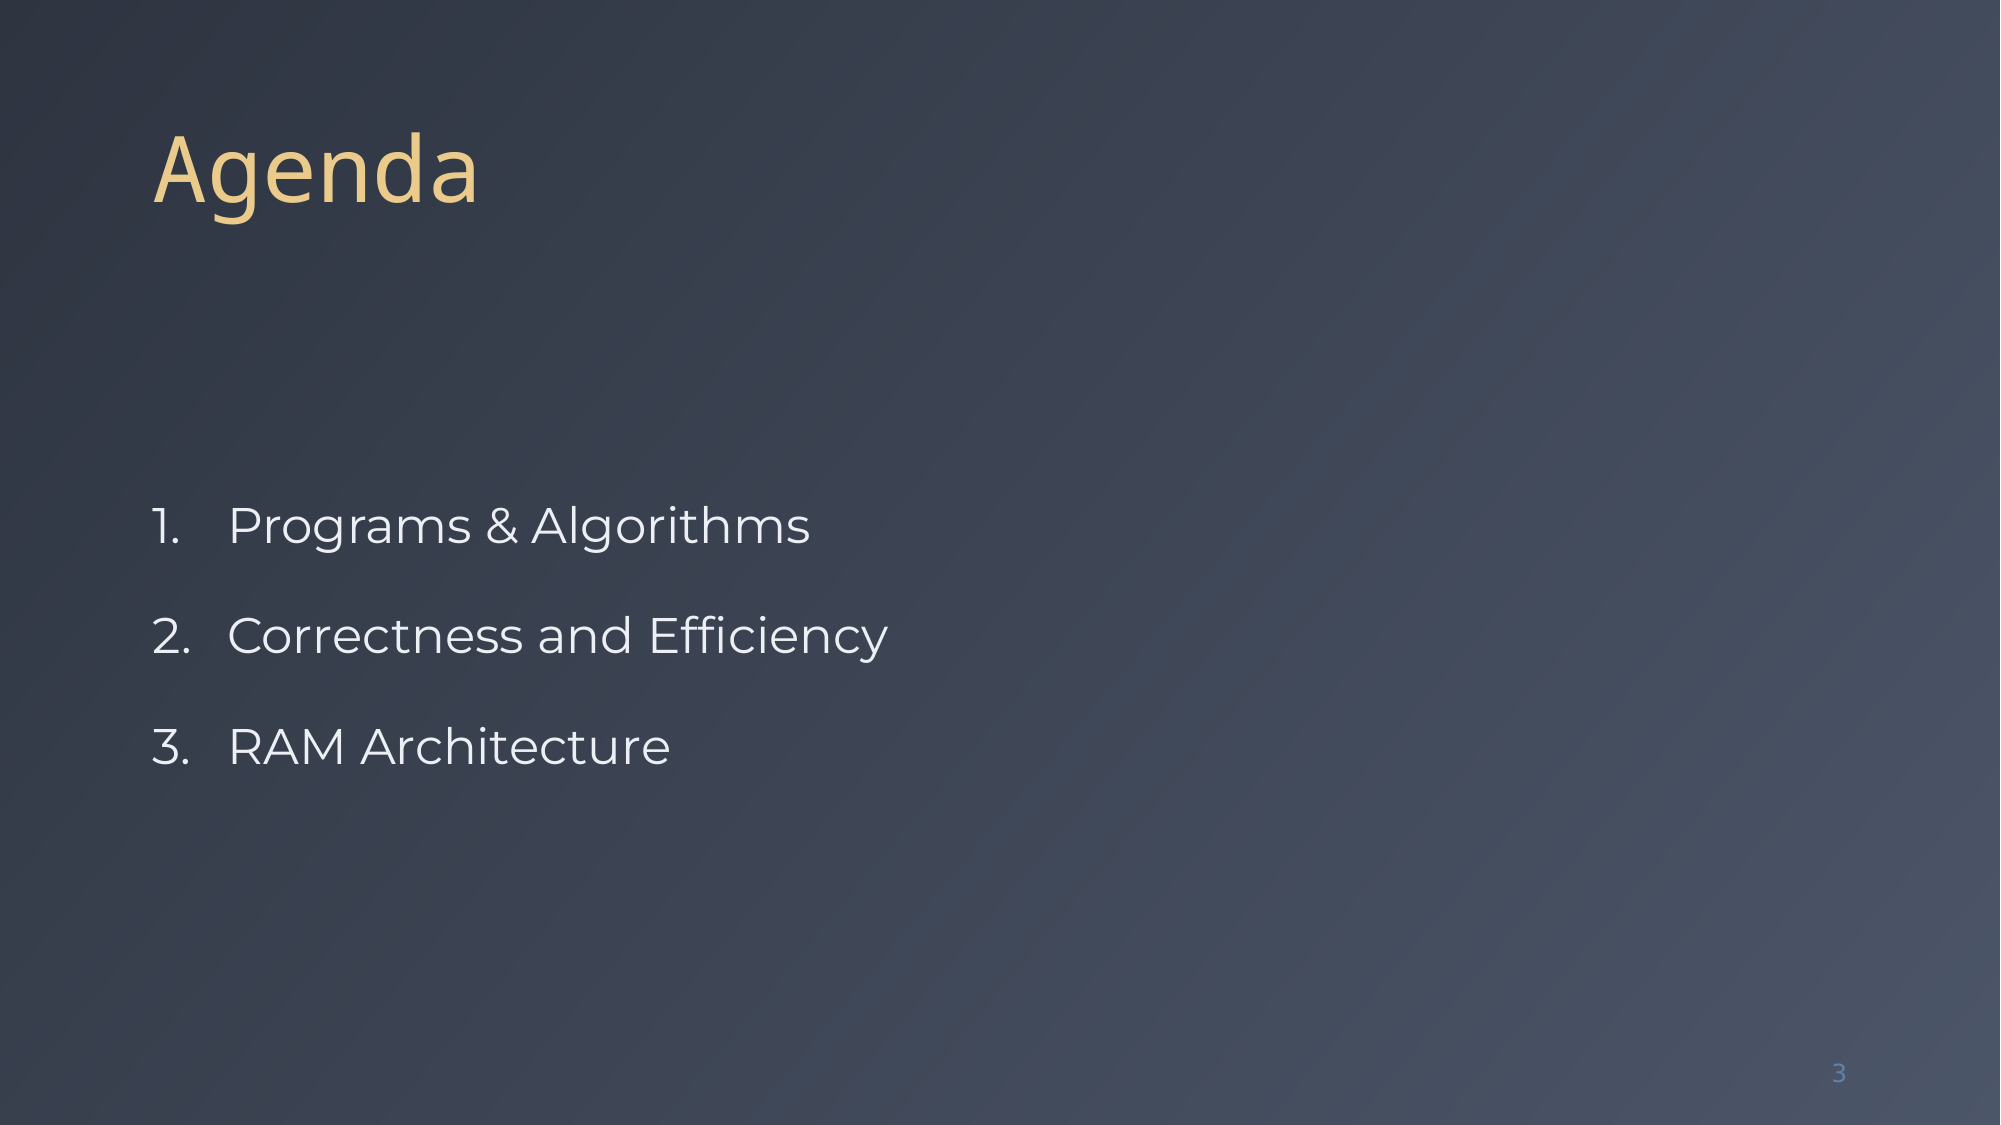

# Agenda
Programs & Algorithms
Correctness and Efficiency
RAM Architecture

3